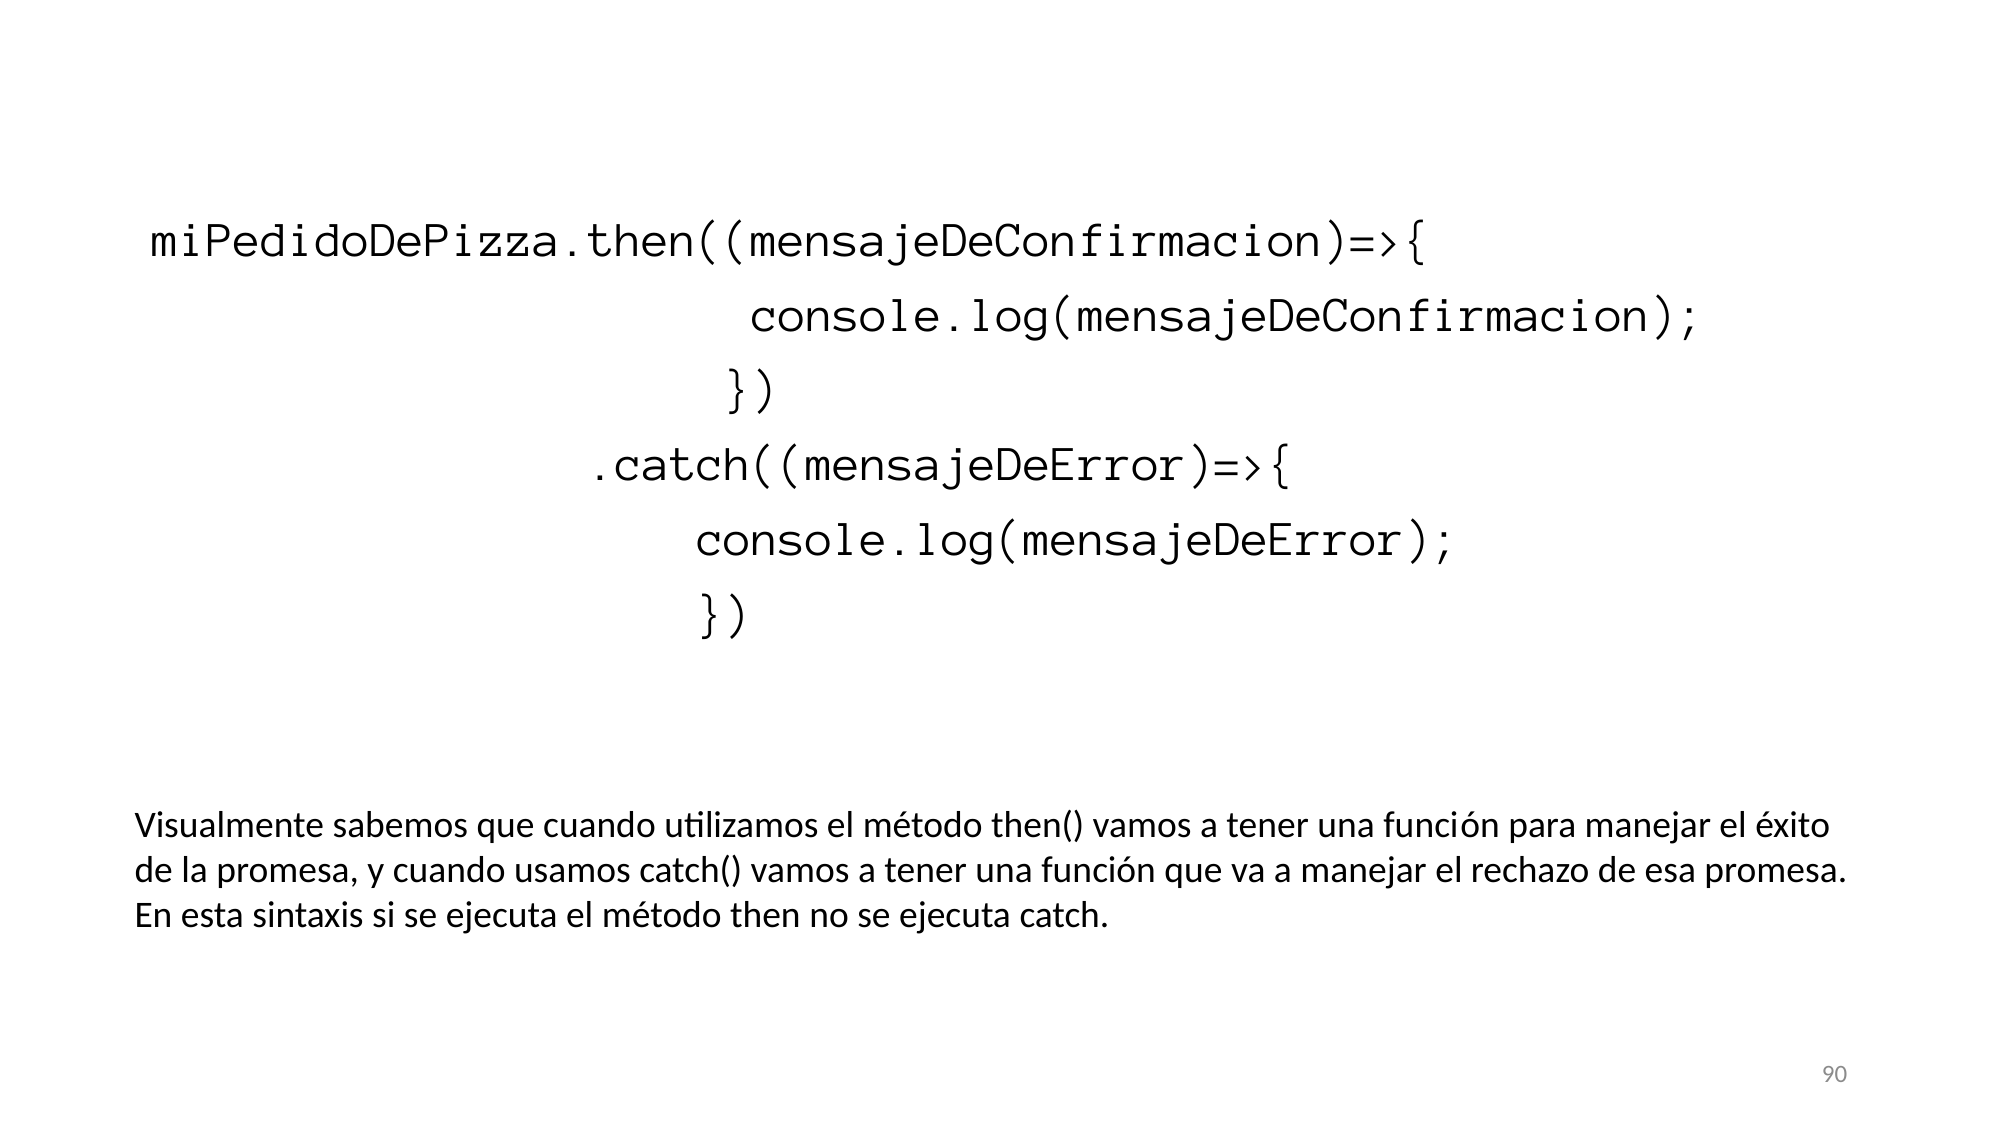

miPedidoDePizza.then((mensajeDeConfirmacion)=>{
                      console.log(mensajeDeConfirmacion);
                     })
                .catch((mensajeDeError)=>{
                    console.log(mensajeDeError);
                    })

Visualmente sabemos que cuando utilizamos el método then() vamos a tener una función para manejar el éxito de la promesa, y cuando usamos catch() vamos a tener una función que va a manejar el rechazo de esa promesa.
En esta sintaxis si se ejecuta el método then no se ejecuta catch.
90